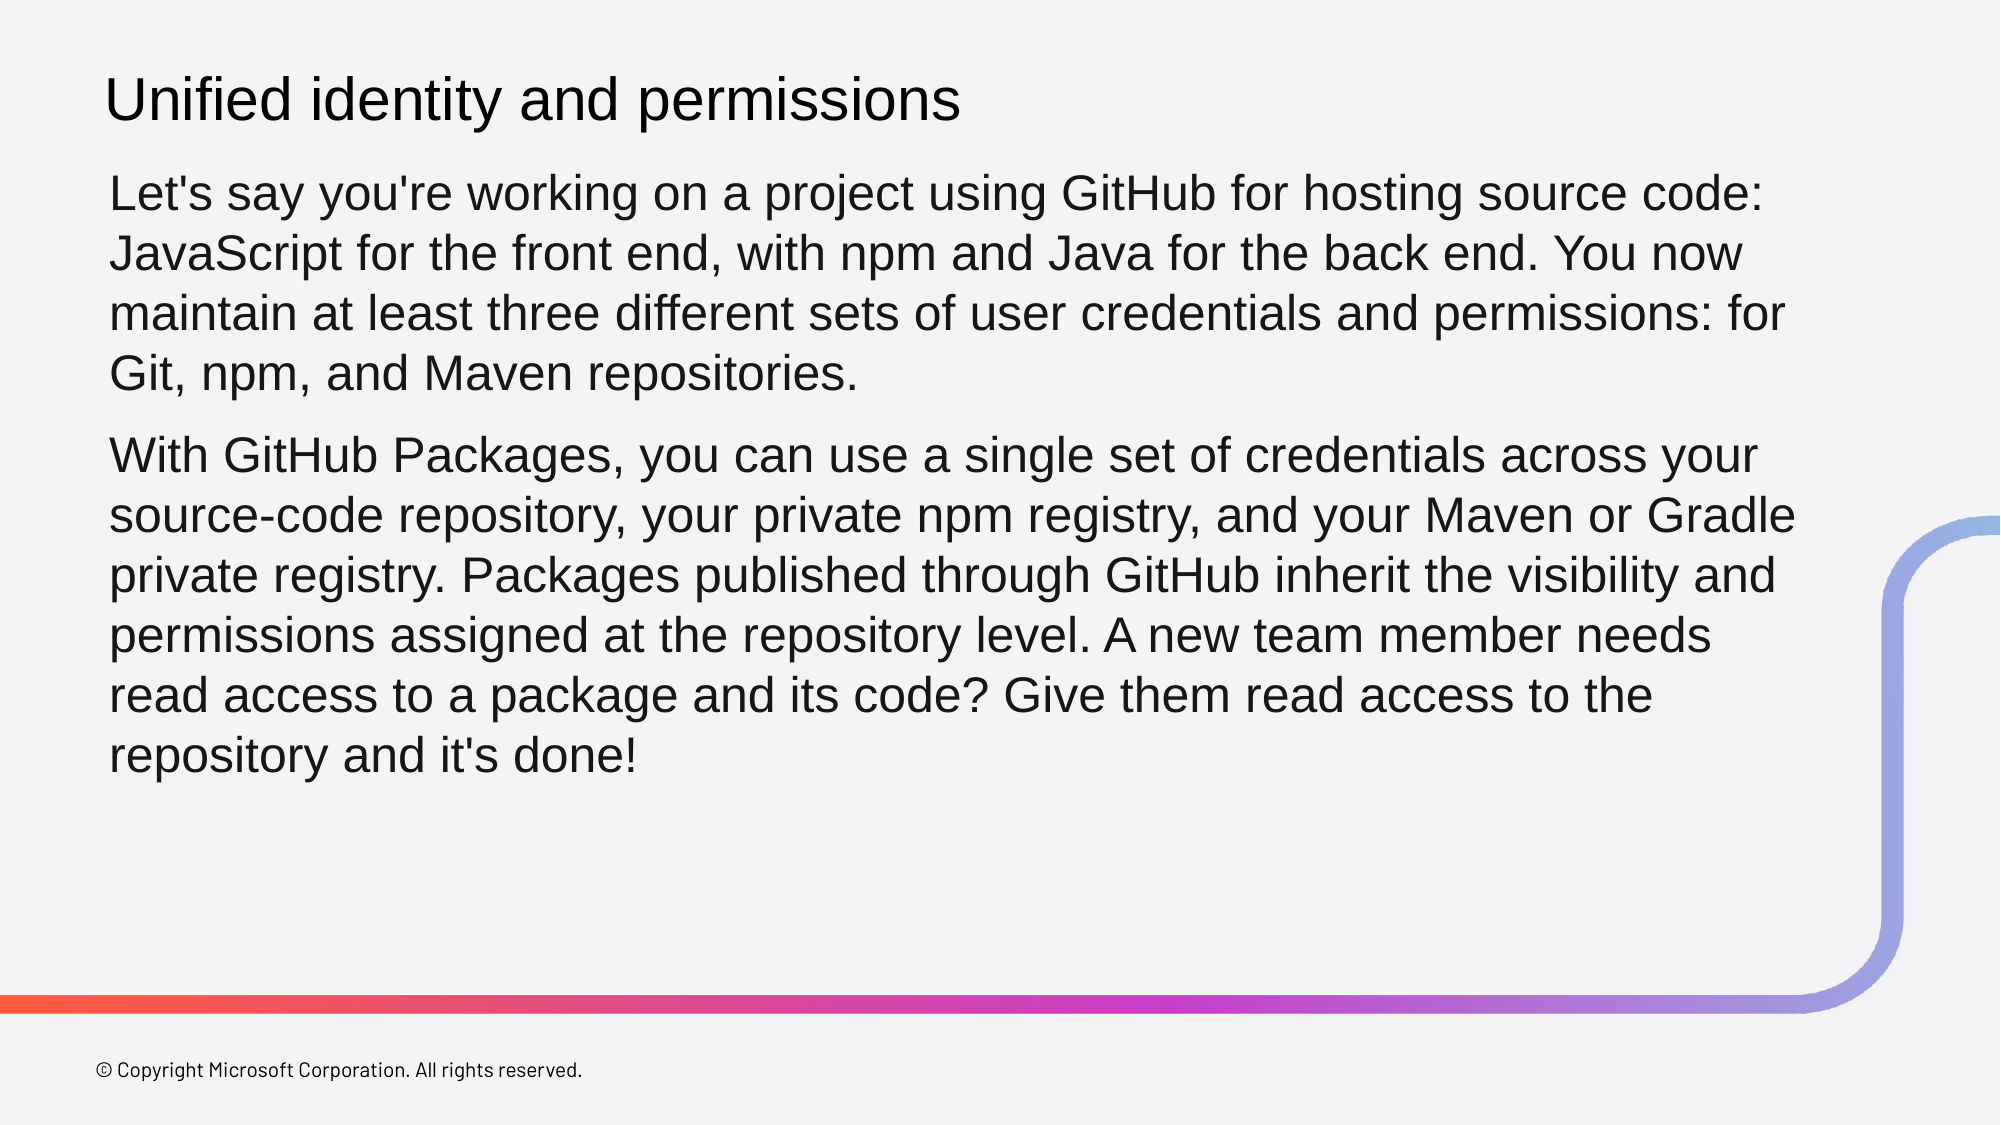

# Unified identity and permissions
Let's say you're working on a project using GitHub for hosting source code: JavaScript for the front end, with npm and Java for the back end. You now maintain at least three different sets of user credentials and permissions: for Git, npm, and Maven repositories.
With GitHub Packages, you can use a single set of credentials across your source-code repository, your private npm registry, and your Maven or Gradle private registry. Packages published through GitHub inherit the visibility and permissions assigned at the repository level. A new team member needs read access to a package and its code? Give them read access to the repository and it's done!
© Copyright Microsoft Corporation. All rights reserved.